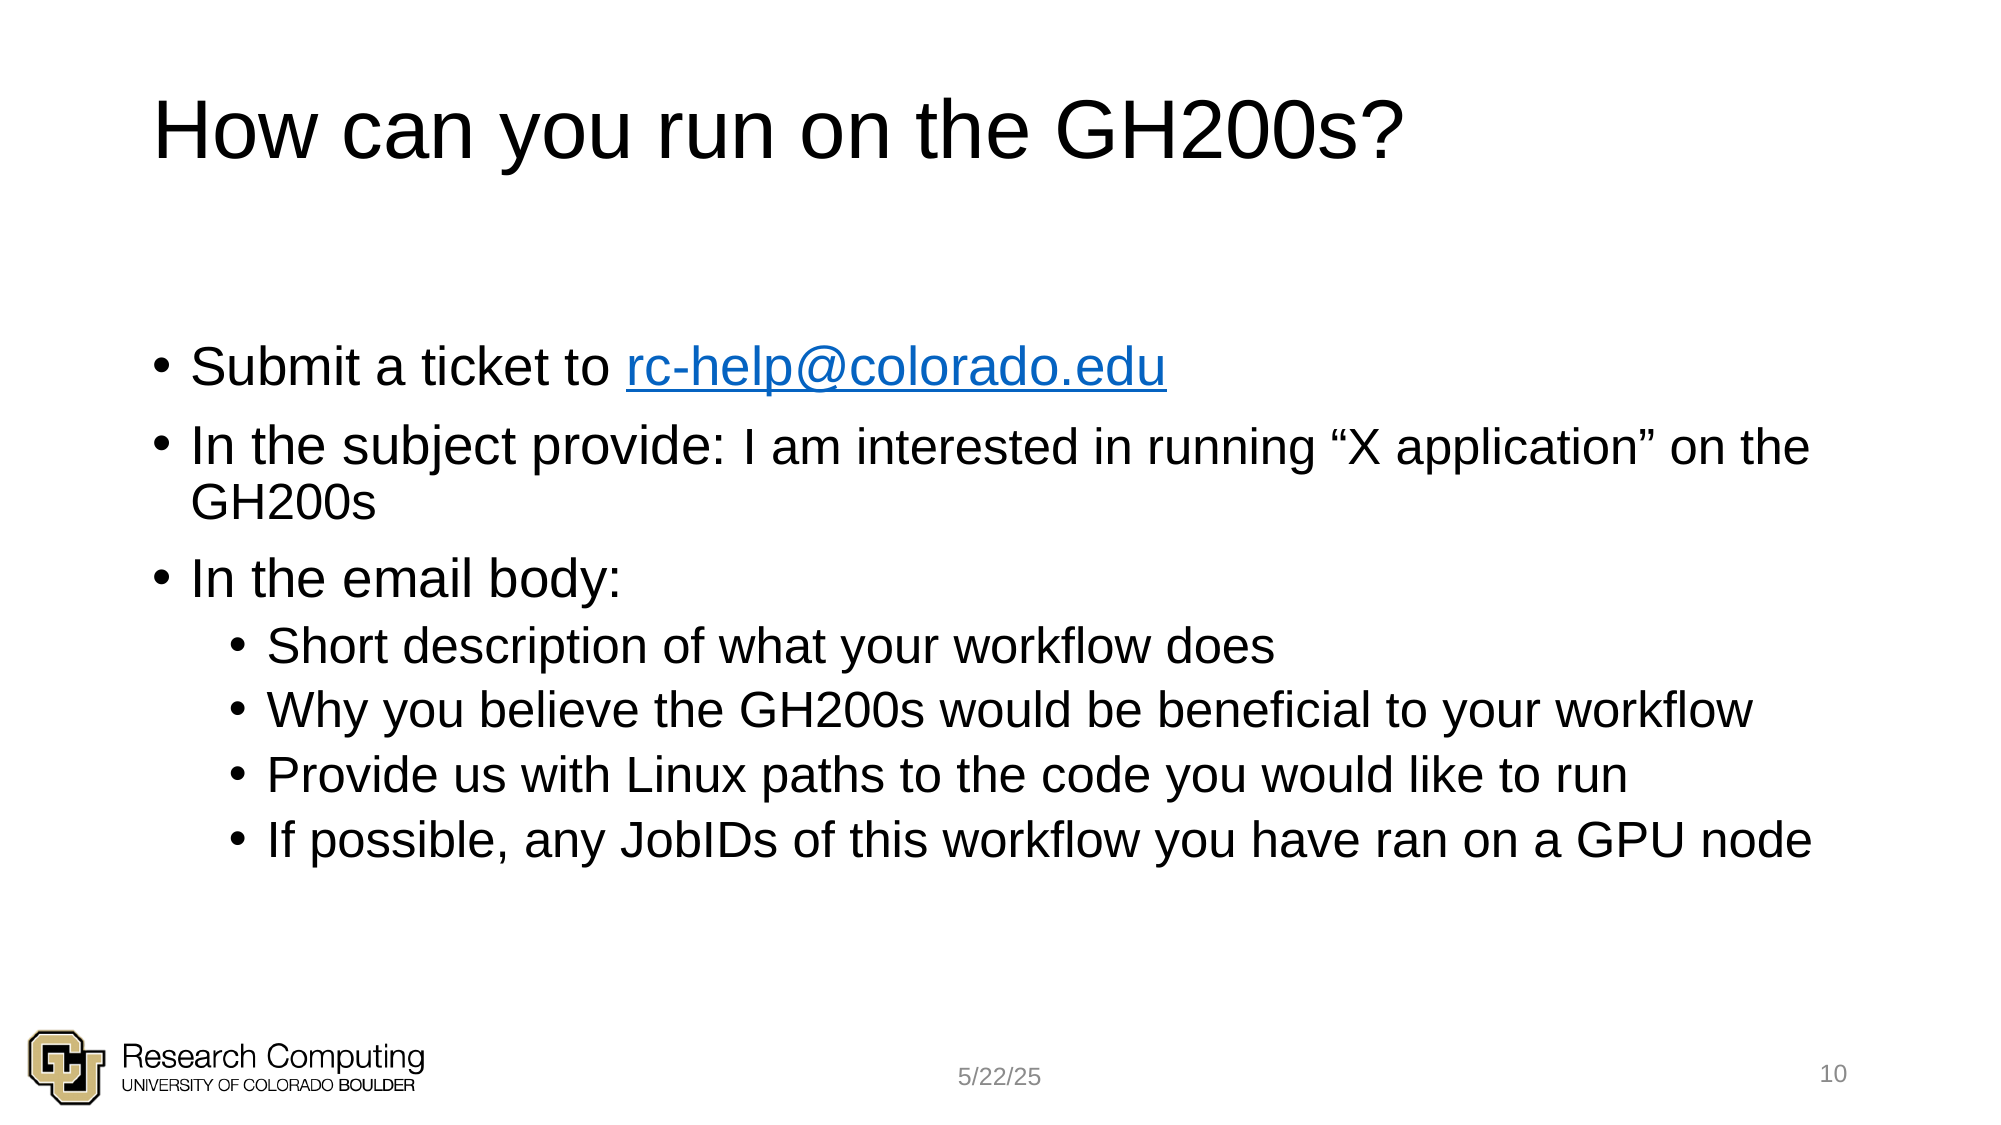

# How can you run on the GH200s?
Submit a ticket to rc-help@colorado.edu
In the subject provide: I am interested in running “X application” on the GH200s
In the email body:
Short description of what your workflow does
Why you believe the GH200s would be beneficial to your workflow
Provide us with Linux paths to the code you would like to run
If possible, any JobIDs of this workflow you have ran on a GPU node
10
5/22/25